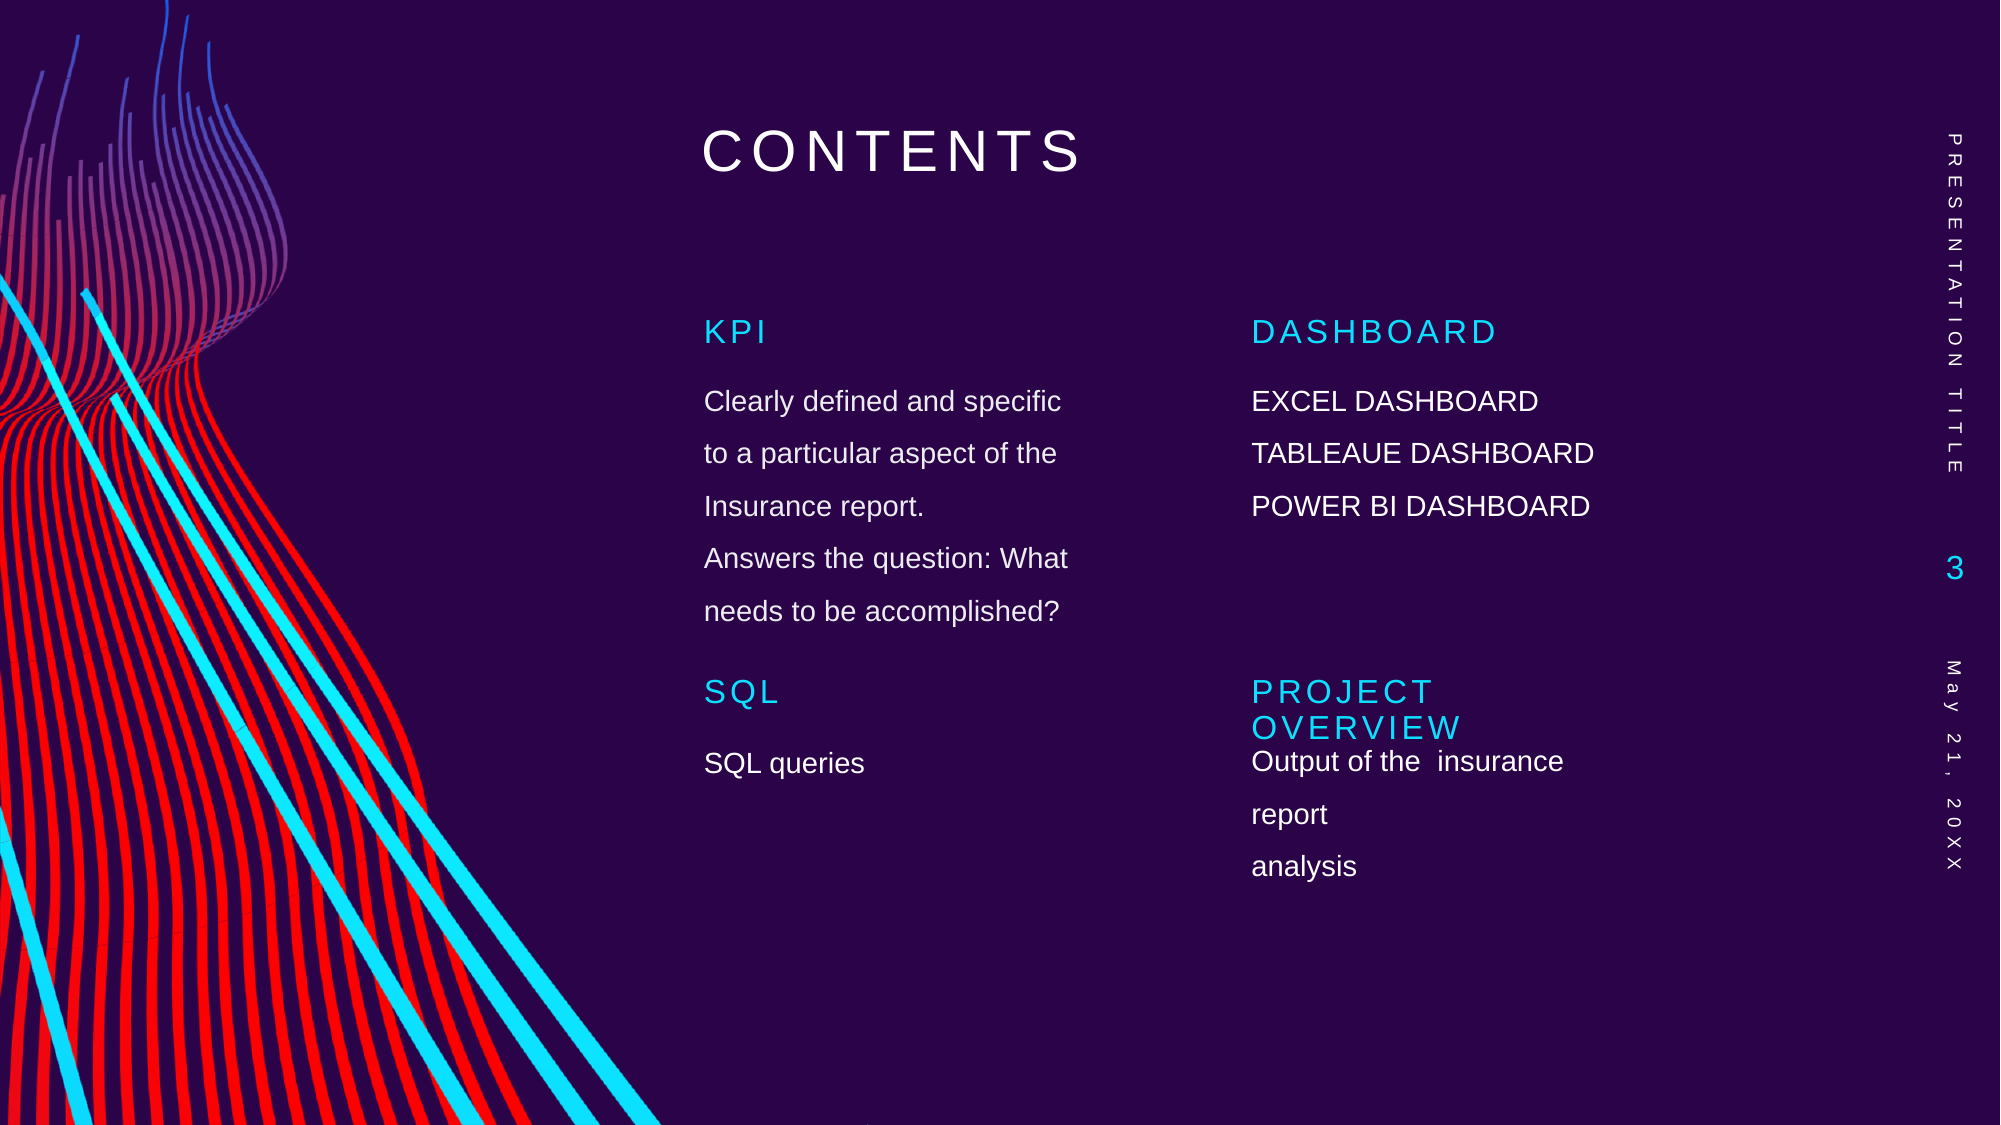

# contents
PRESENTATION TITLE
KPI
DASHBOARD
Clearly defined and specific to a particular aspect of the Insurance report.
Answers the question: What needs to be accomplished?

EXCEL DASHBOARD
TABLEAUE DASHBOARD
POWER BI DASHBOARD

3
SQL
PROJECT OVERVIEW
Output of the  insurance report
analysis
SQL queries
May 21, 20XX